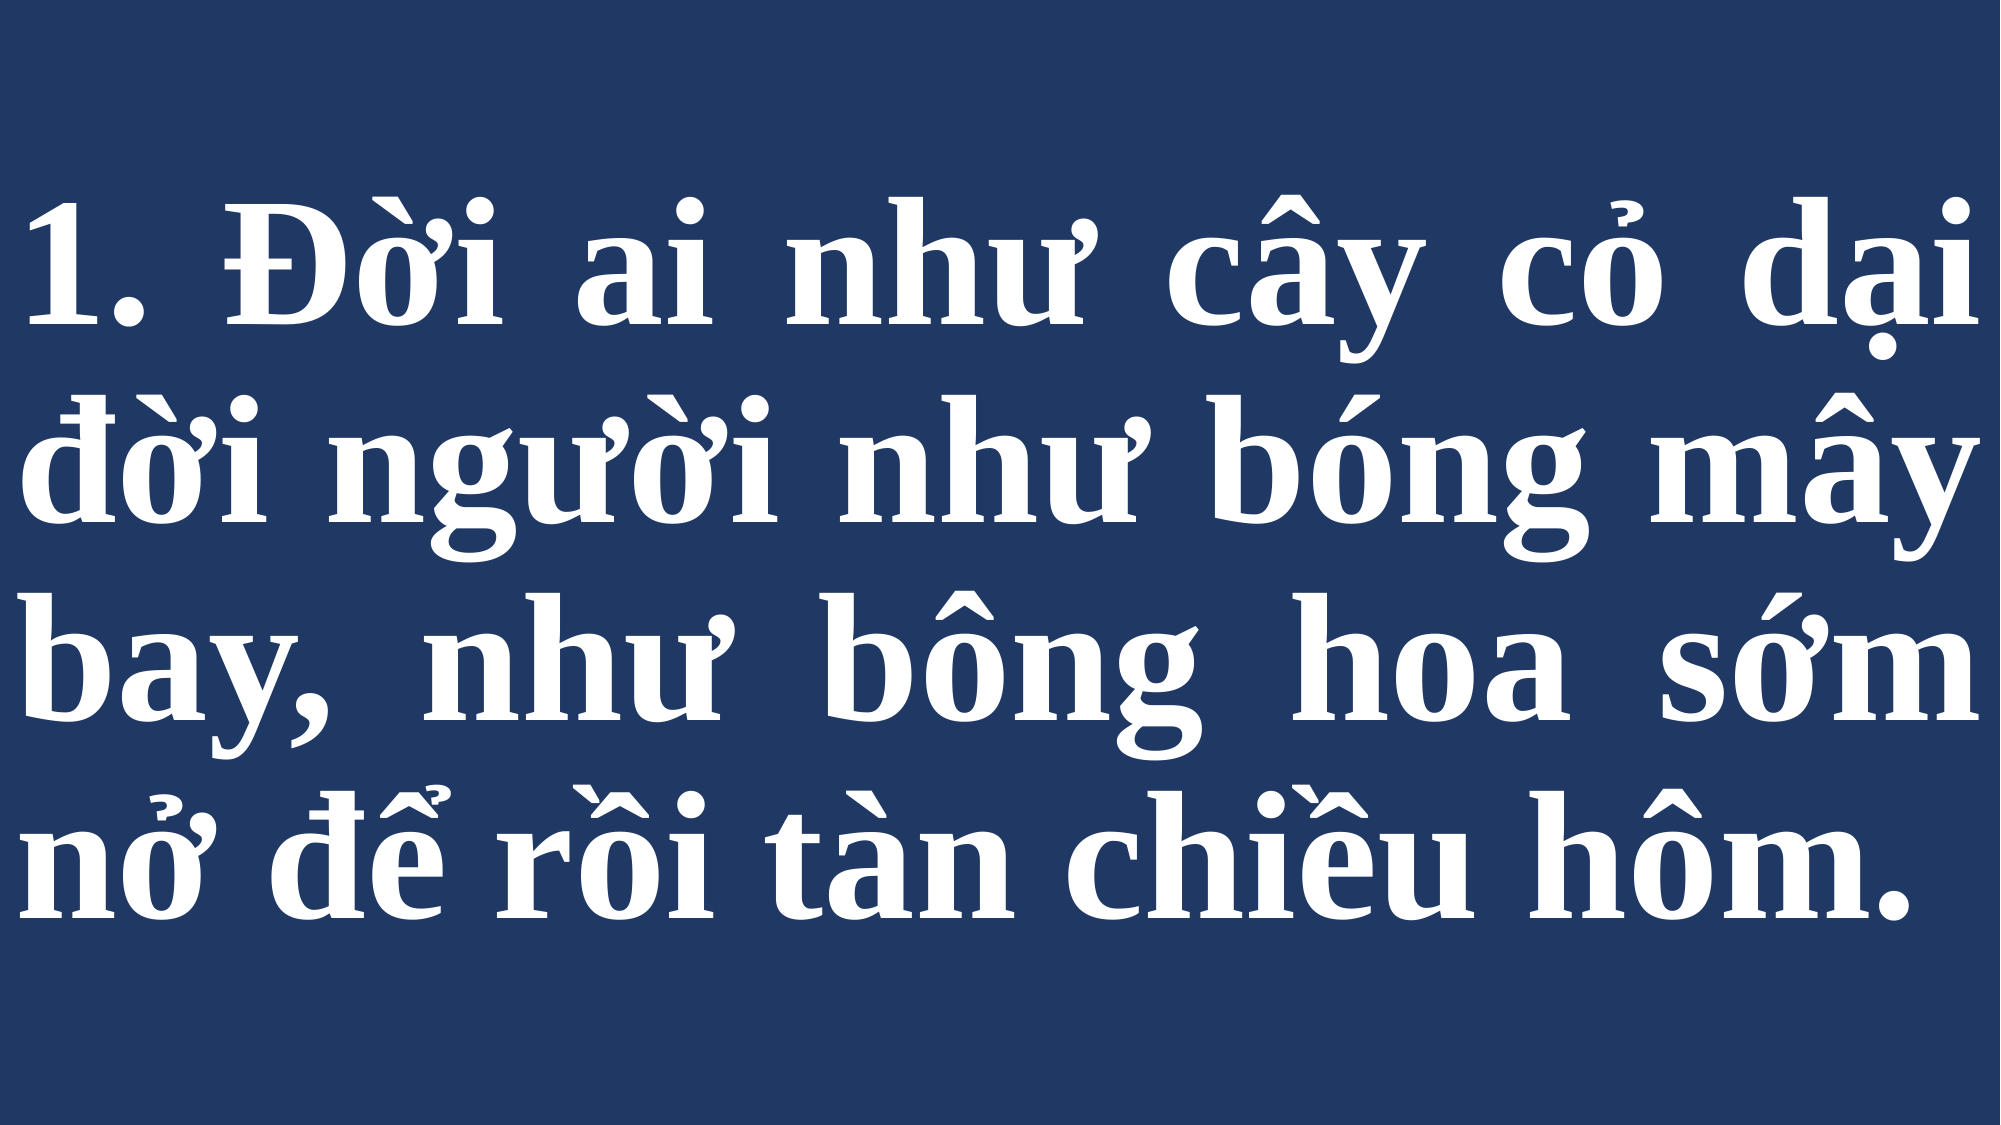

# 1. Đời ai như cây cỏ dại đời người như bóng mây bay, như bông hoa sớm nở để rồi tàn chiều hôm.